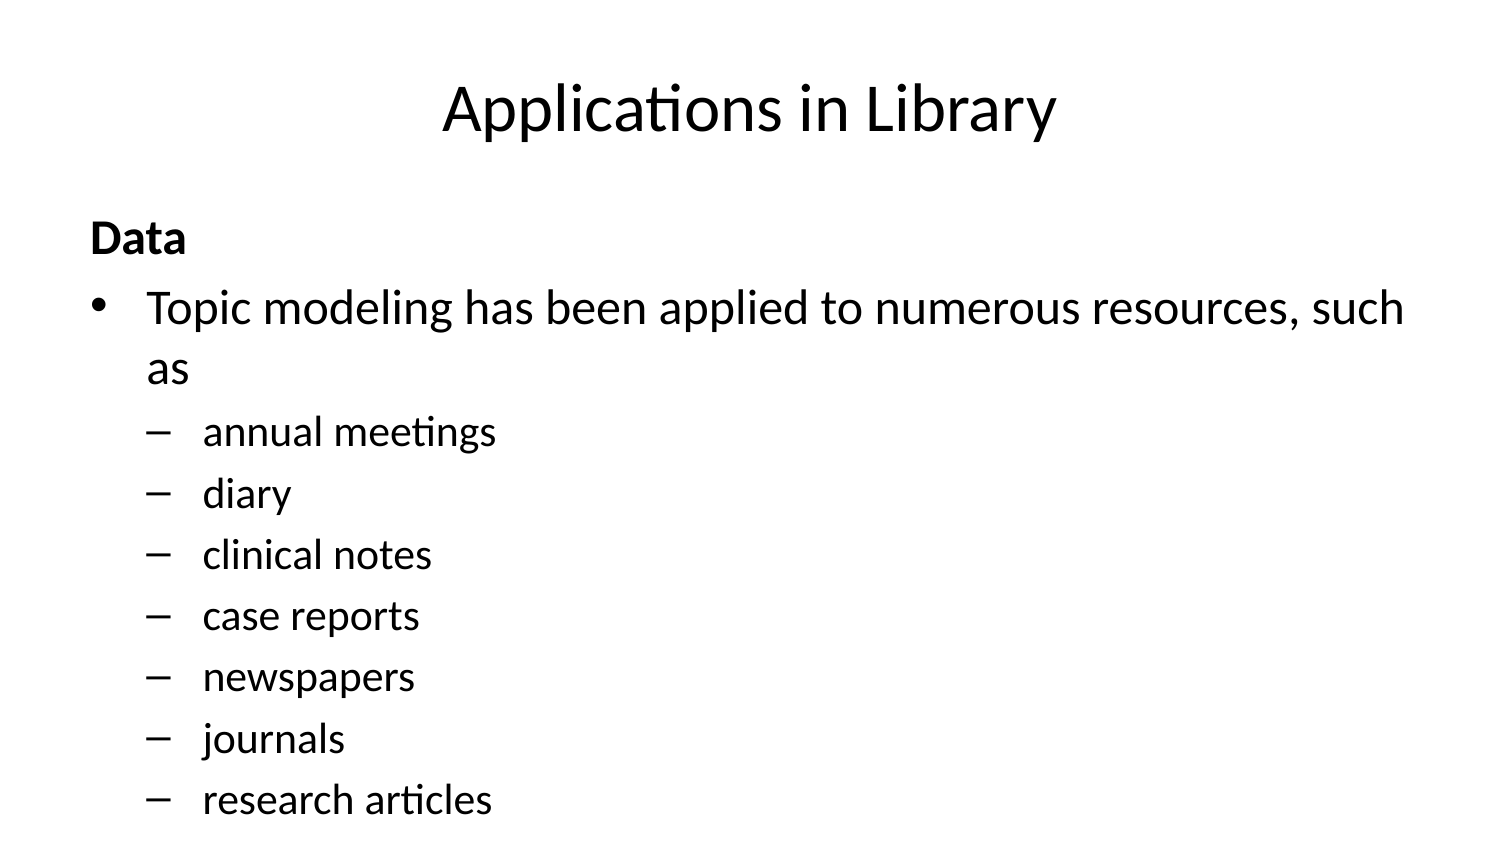

# Applications in Library
Data
Topic modeling has been applied to numerous resources, such as
annual meetings
diary
clinical notes
case reports
newspapers
journals
research articles
preprints
- patents
- conferences
- chats
- online reviews
- MOOCs
- call for papers
- social media platforms
- RSS feed
- blogs
- open-ended survey responses
- emails
- digital libraries’ resources
- smart card data
- EZproxy daily log files
- data from library mobile apps
- virtual libraries’ resources
- reference questions
- library databases
- in-house journals
- institutional and digital repository resources
- theses and dissertations
- WebOPACs
- MOOC feedback, chats, and suggestions
- online library chats
- forums
- emails
- syllabuses
- library’s social media platform accounts
Use Cases
1. Making Ontologies: Mehler and Walitinger used topic modeling to build a Dewey Decimal Classification (DDC)-based topic classification model in digital libraries
2. Automatic Subject Classification: They can be used in libraries to index subject terms for documents
3. Recommendation Service: It can be used to recommend electronic resources based on the reading or search habits of the users
4. Bibliometrics: It can be used to study evolutionary pathways, citations, and trends to explore different hot and cold topics of research in a particular discipline
5. Altmetrics: It can be used to know what people are talking about your library on social media and what topics they care about
Use Cases (Cont.)
6. Organizatuon and Management of Reseource: It can be used to do metadata tagging of the electronic resources, library’s database, website, and repository resources
7. Better Searching and Information Retrieval of Resources: In digital libraries, it can help in providing a fast searching experience to users and better information retrieval of electronic resources